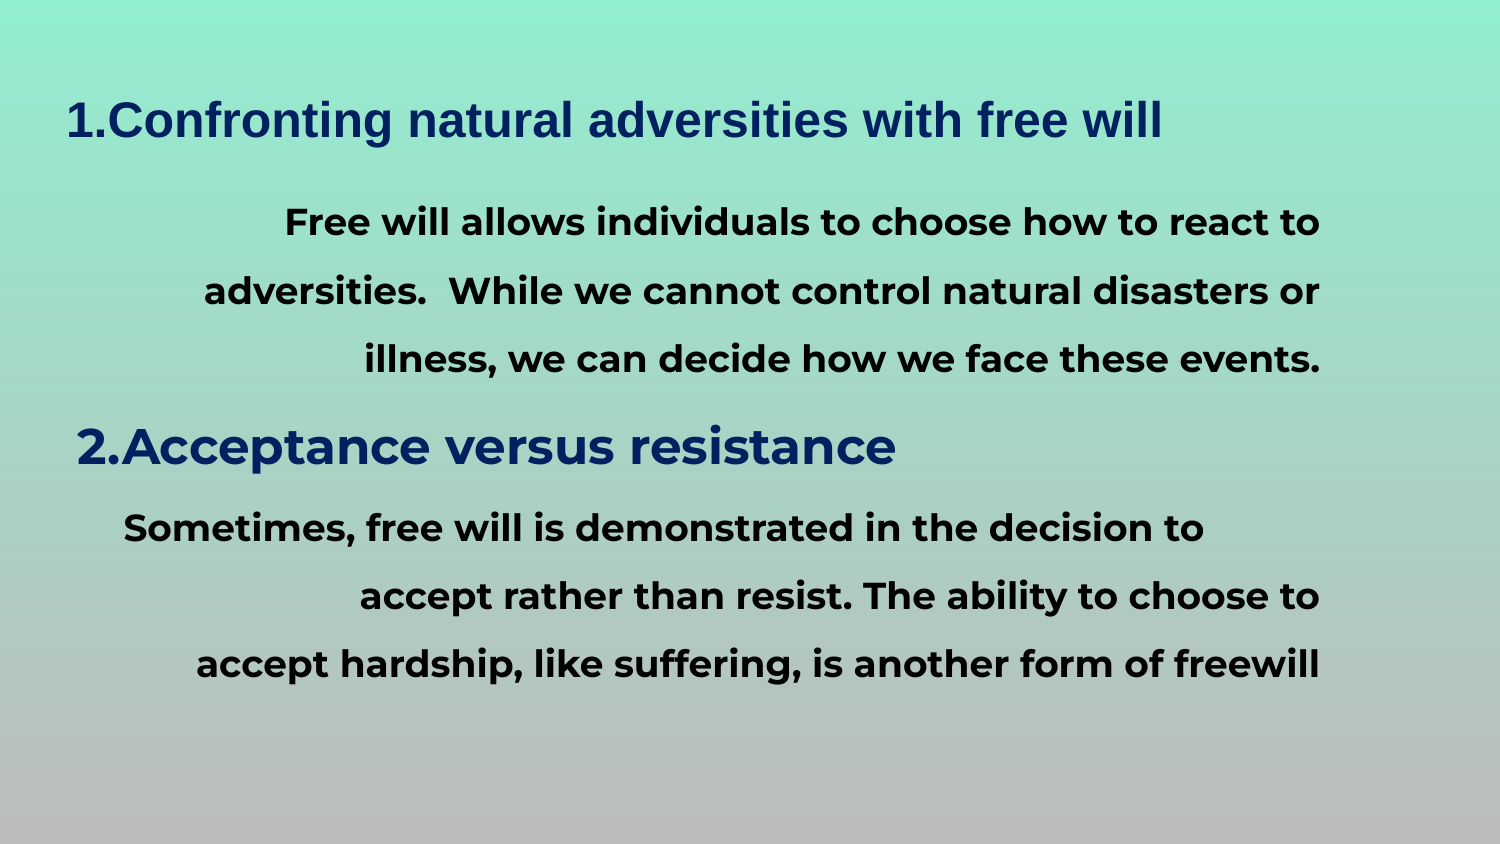

# 1.Confronting natural adversities with free will
      Free will allows individuals to choose how to react to adversities.  While we cannot control natural disasters or illness, we can decide how we face these events.

2.Acceptance versus resistance
    Sometimes, free will is demonstrated in the decision to                                 accept rather than resist. The ability to choose to accept hardship, like suffering, is another form of freewill